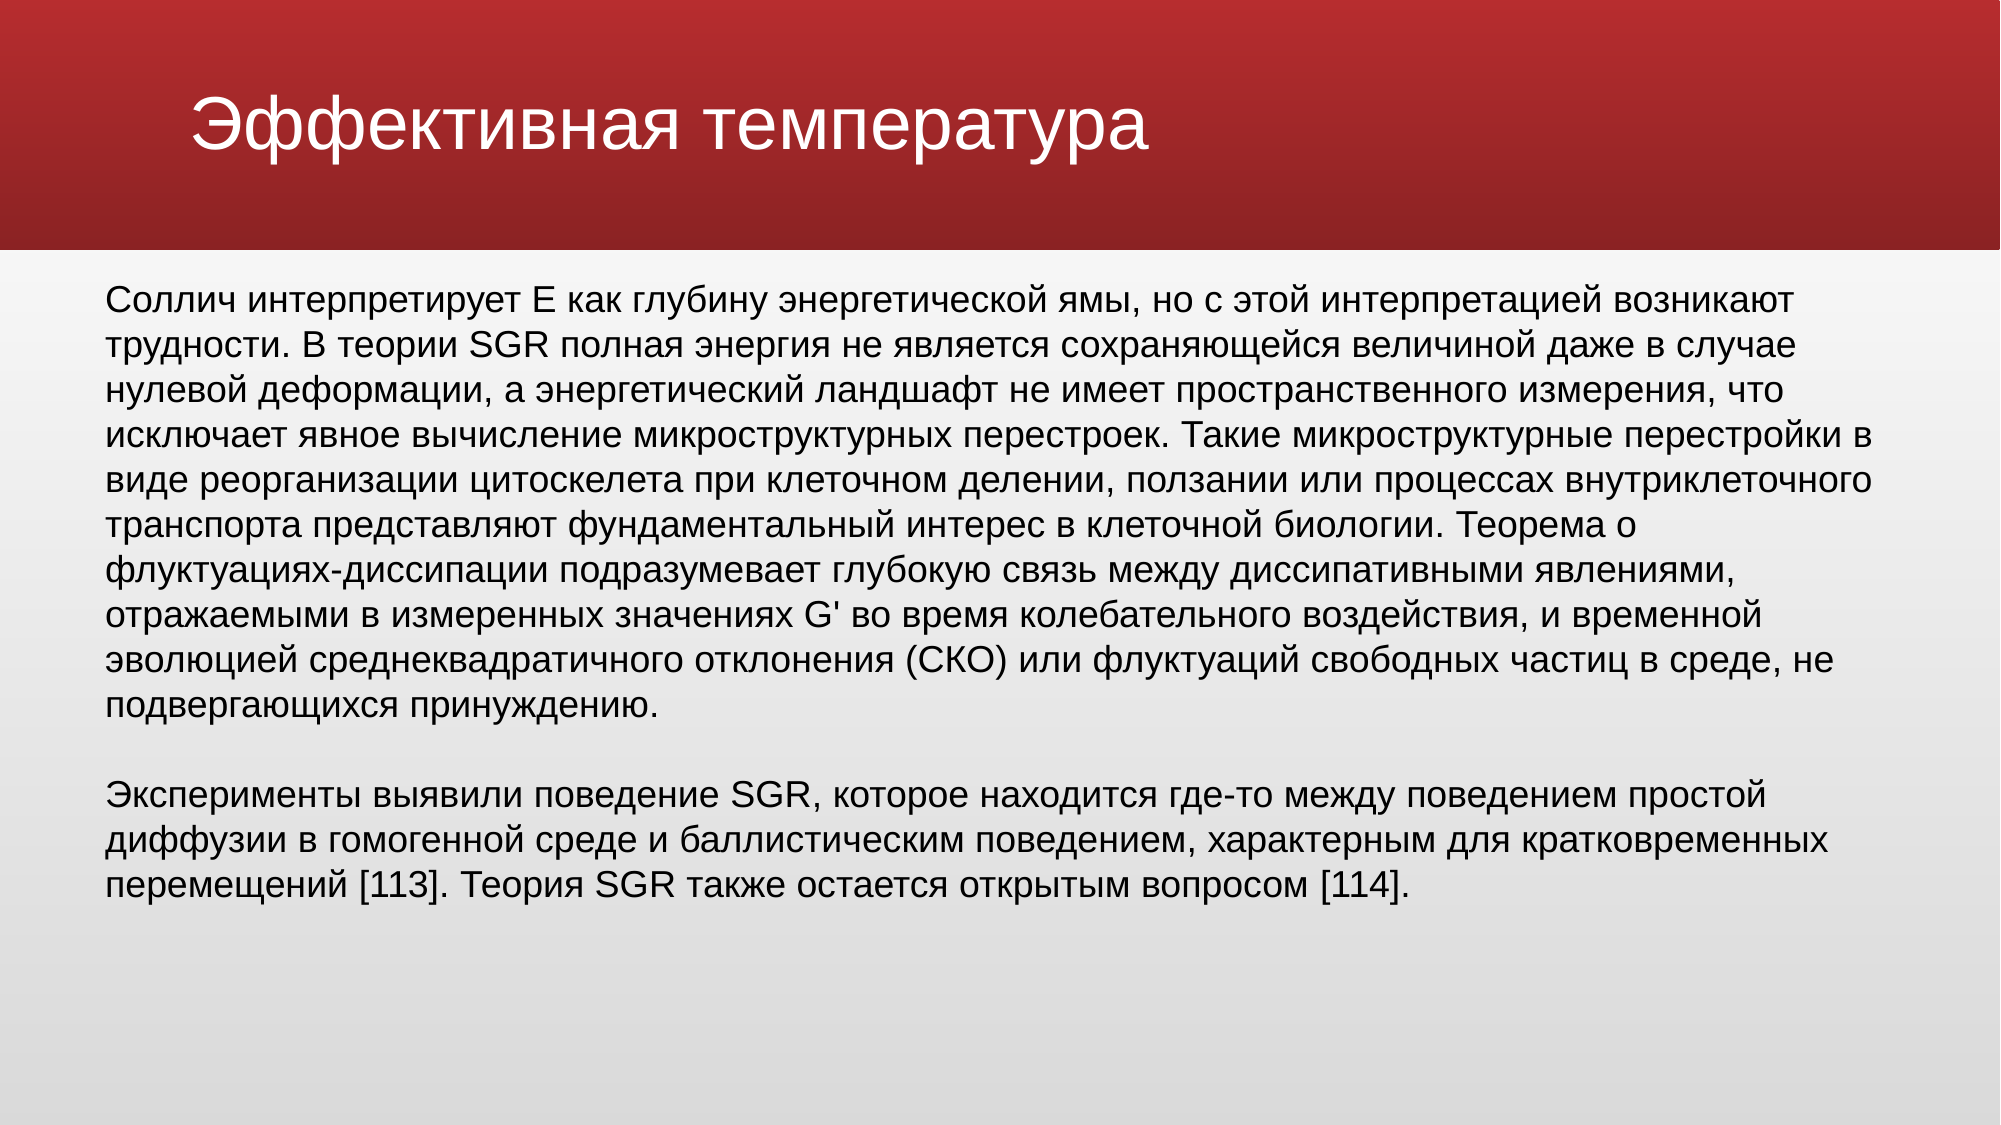

# Эффективная температура
Соллич интерпретирует E как глубину энергетической ямы, но с этой интерпретацией возникают трудности. В теории SGR полная энергия не является сохраняющейся величиной даже в случае нулевой деформации, а энергетический ландшафт не имеет пространственного измерения, что исключает явное вычисление микроструктурных перестроек. Такие микроструктурные перестройки в виде реорганизации цитоскелета при клеточном делении, ползании или процессах внутриклеточного транспорта представляют фундаментальный интерес в клеточной биологии. Теорема о флуктуациях-диссипации подразумевает глубокую связь между диссипативными явлениями, отражаемыми в измеренных значениях G' во время колебательного воздействия, и временной эволюцией среднеквадратичного отклонения (СКО) или флуктуаций свободных частиц в среде, не подвергающихся принуждению.

Эксперименты выявили поведение SGR, которое находится где-то между поведением простой диффузии в гомогенной среде и баллистическим поведением, характерным для кратковременных перемещений [113]. Теория SGR также остается открытым вопросом [114].